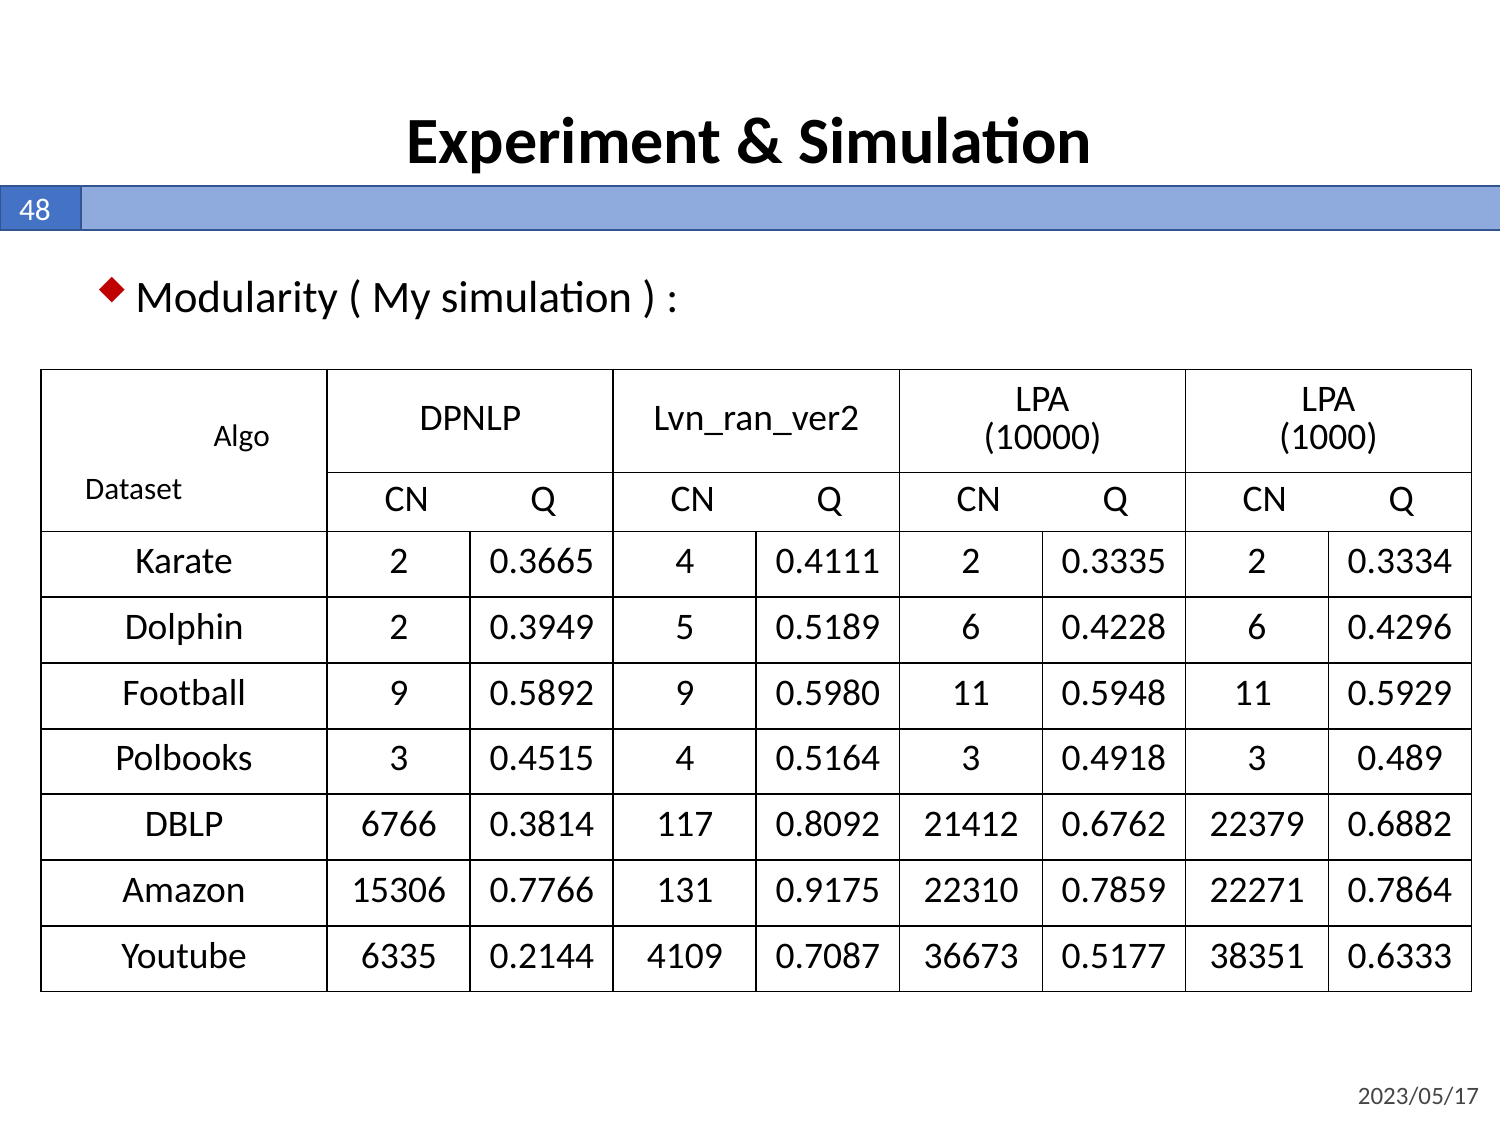

Experiment & Simulation
48

Modularity ( My simulation ) :

|  | DPNLP |  | Lvn\_ran\_ver2 |  | LPA (10000) |  | LPA (1000) |  |
| --- | --- | --- | --- | --- | --- | --- | --- | --- |
|  | CN Q |  | CN Q |  | CN Q |  | CN Q |  |
| Karate | 2 | 0.3665 | 4 | 0.4111 | 2 | 0.3335 | 2 | 0.3334 |
| Dolphin | 2 | 0.3949 | 5 | 0.5189 | 6 | 0.4228 | 6 | 0.4296 |
| Football | 9 | 0.5892 | 9 | 0.5980 | 11 | 0.5948 | 11 | 0.5929 |
| Polbooks | 3 | 0.4515 | 4 | 0.5164 | 3 | 0.4918 | 3 | 0.489 |
| DBLP | 6766 | 0.3814 | 117 | 0.8092 | 21412 | 0.6762 | 22379 | 0.6882 |
| Amazon | 15306 | 0.7766 | 131 | 0.9175 | 22310 | 0.7859 | 22271 | 0.7864 |
| Youtube | 6335 | 0.2144 | 4109 | 0.7087 | 36673 | 0.5177 | 38351 | 0.6333 |
Algo
Dataset
2023/05/17